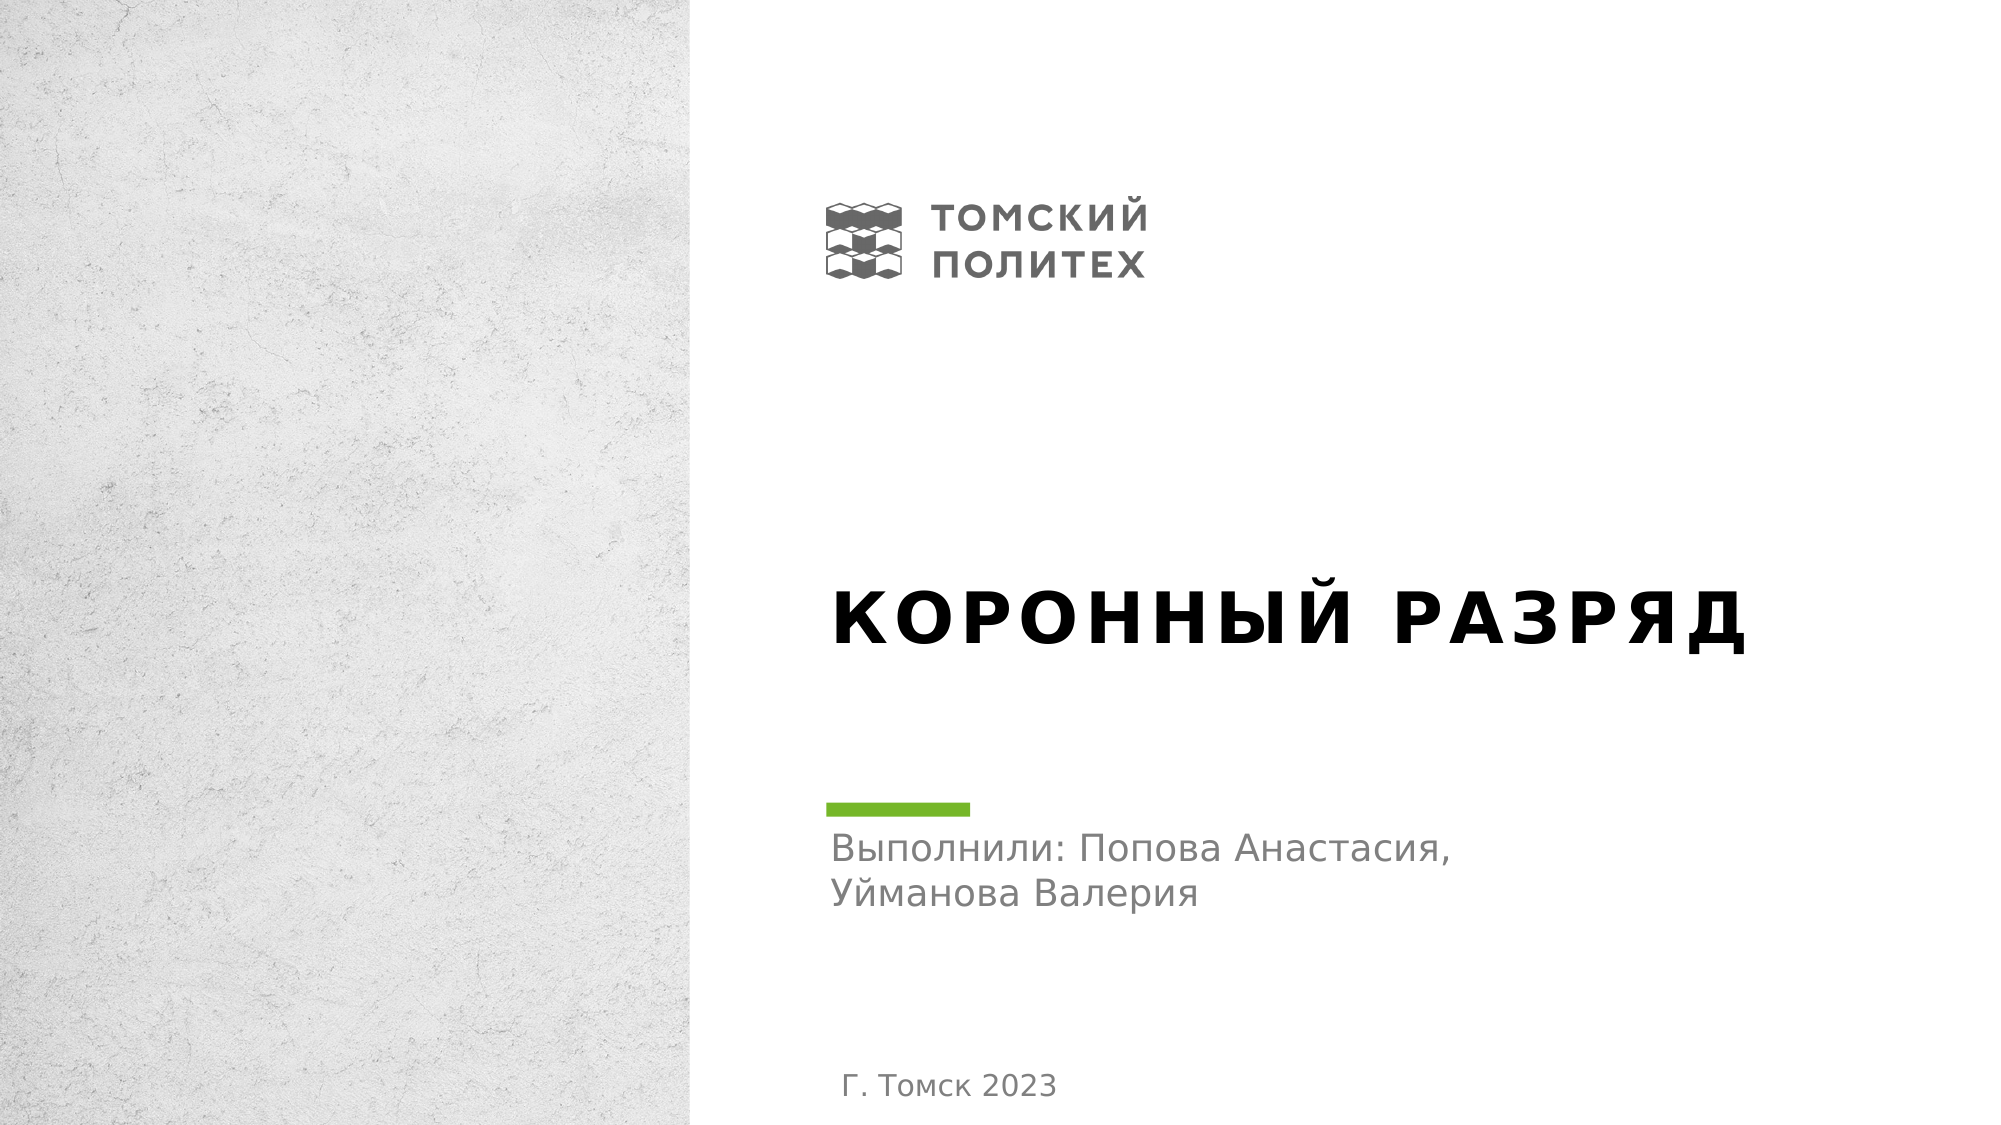

# Коронный разряд

Выполнили: Попова Анастасия, Уйманова Валерия
Г. Томск 2023